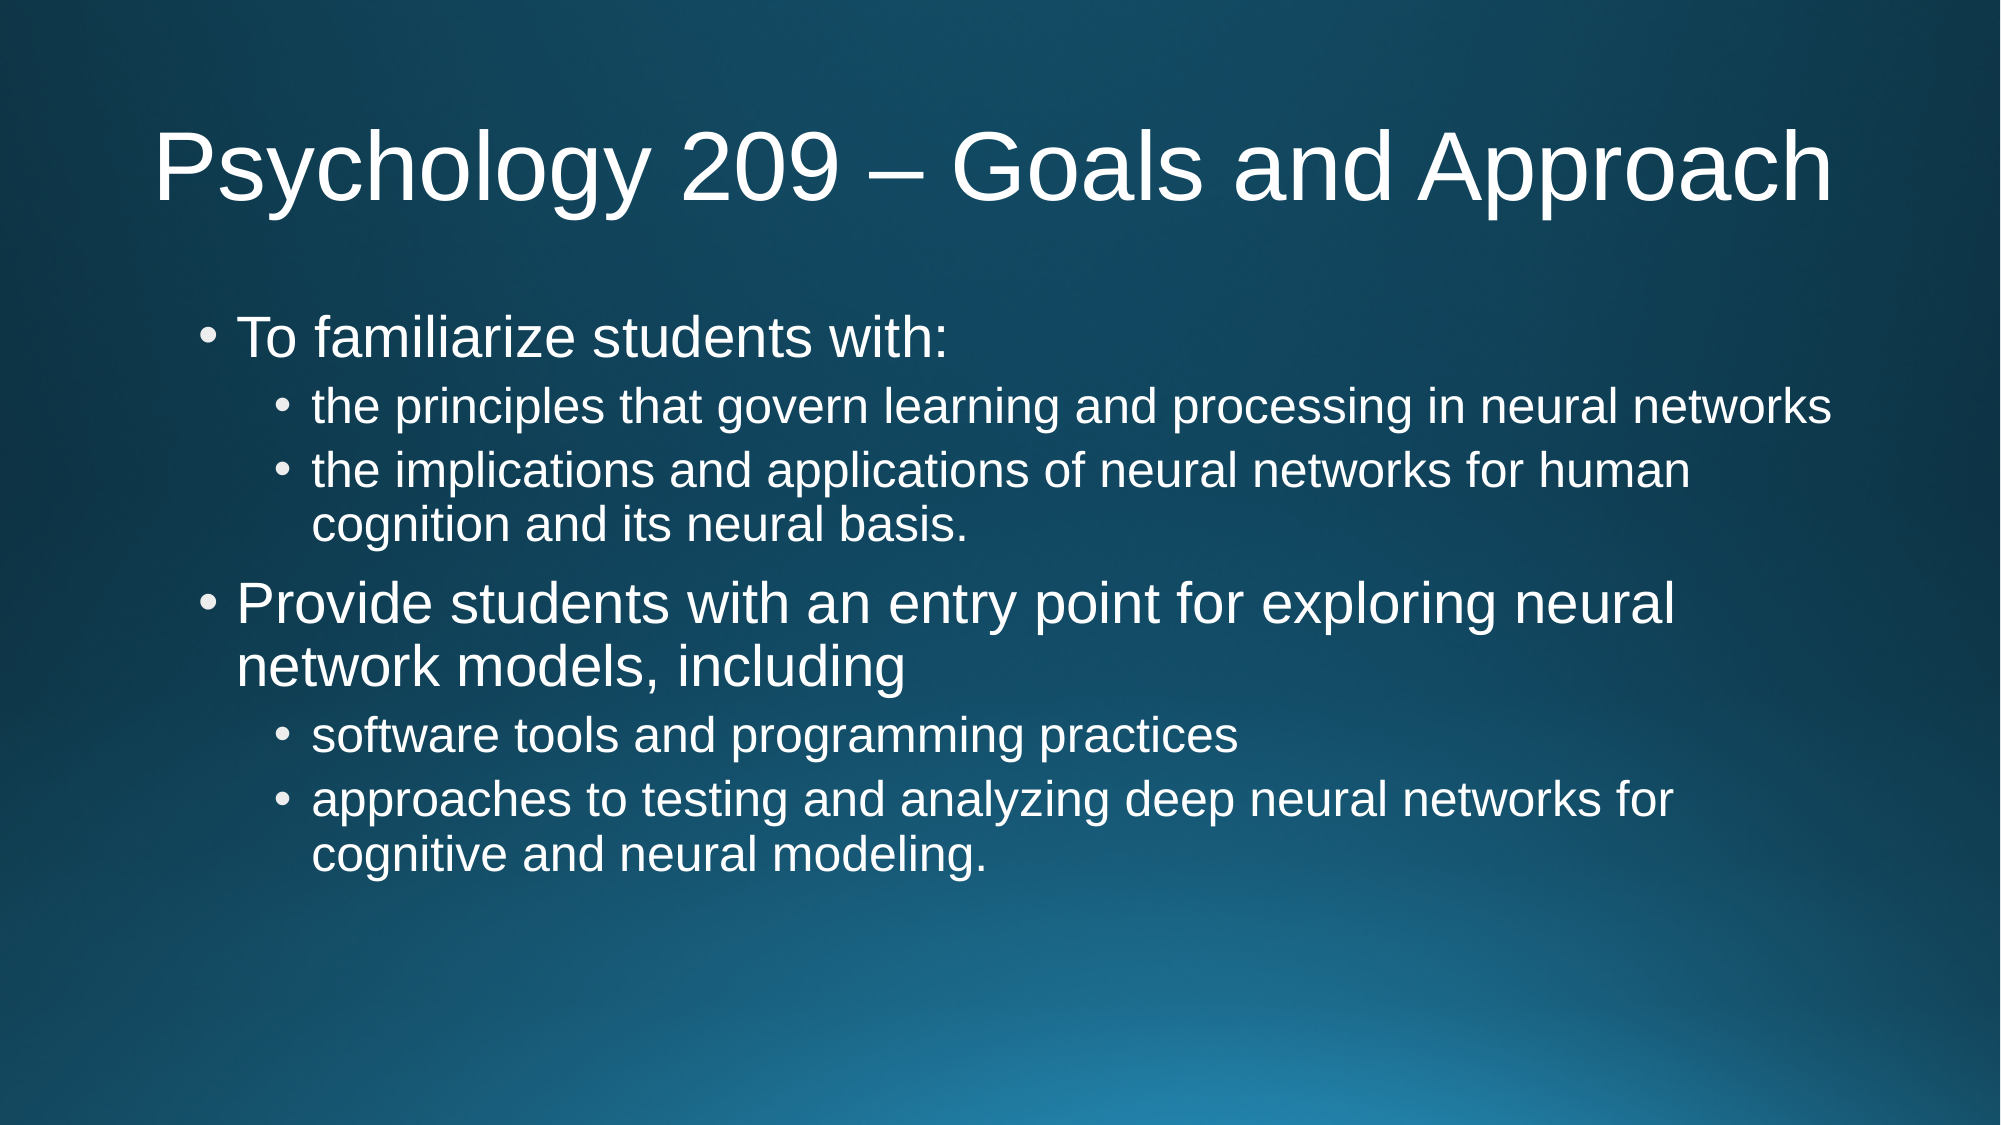

# Psychology 209 – Goals and Approach
To familiarize students with:
the principles that govern learning and processing in neural networks
the implications and applications of neural networks for human cognition and its neural basis.
Provide students with an entry point for exploring neural network models, including
software tools and programming practices
approaches to testing and analyzing deep neural networks for cognitive and neural modeling.